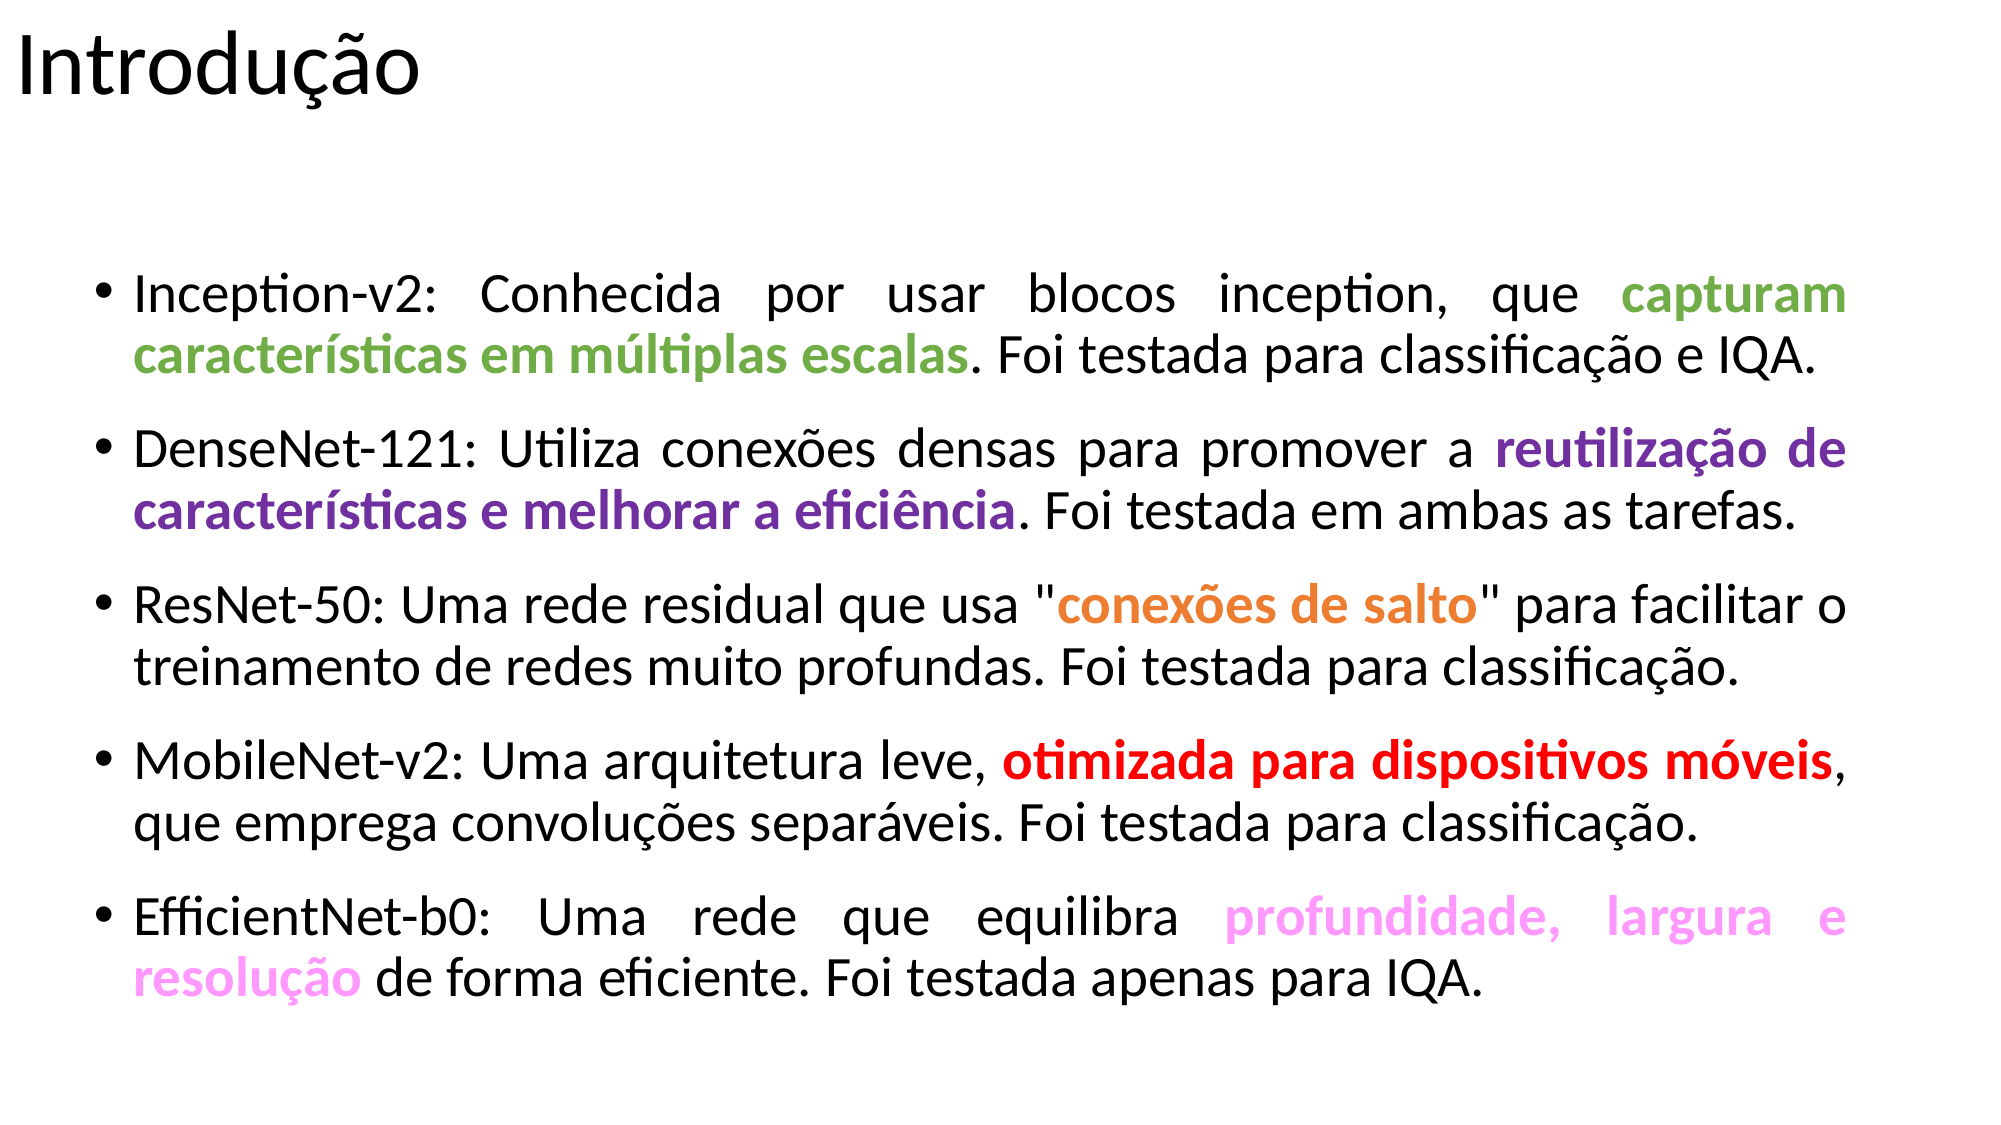

# Introdução
Inception-v2: Conhecida por usar blocos inception, que capturam características em múltiplas escalas. Foi testada para classificação e IQA.
DenseNet-121: Utiliza conexões densas para promover a reutilização de características e melhorar a eficiência. Foi testada em ambas as tarefas.
ResNet-50: Uma rede residual que usa "conexões de salto" para facilitar o treinamento de redes muito profundas. Foi testada para classificação.
MobileNet-v2: Uma arquitetura leve, otimizada para dispositivos móveis, que emprega convoluções separáveis. Foi testada para classificação.
EfficientNet-b0: Uma rede que equilibra profundidade, largura e resolução de forma eficiente. Foi testada apenas para IQA.